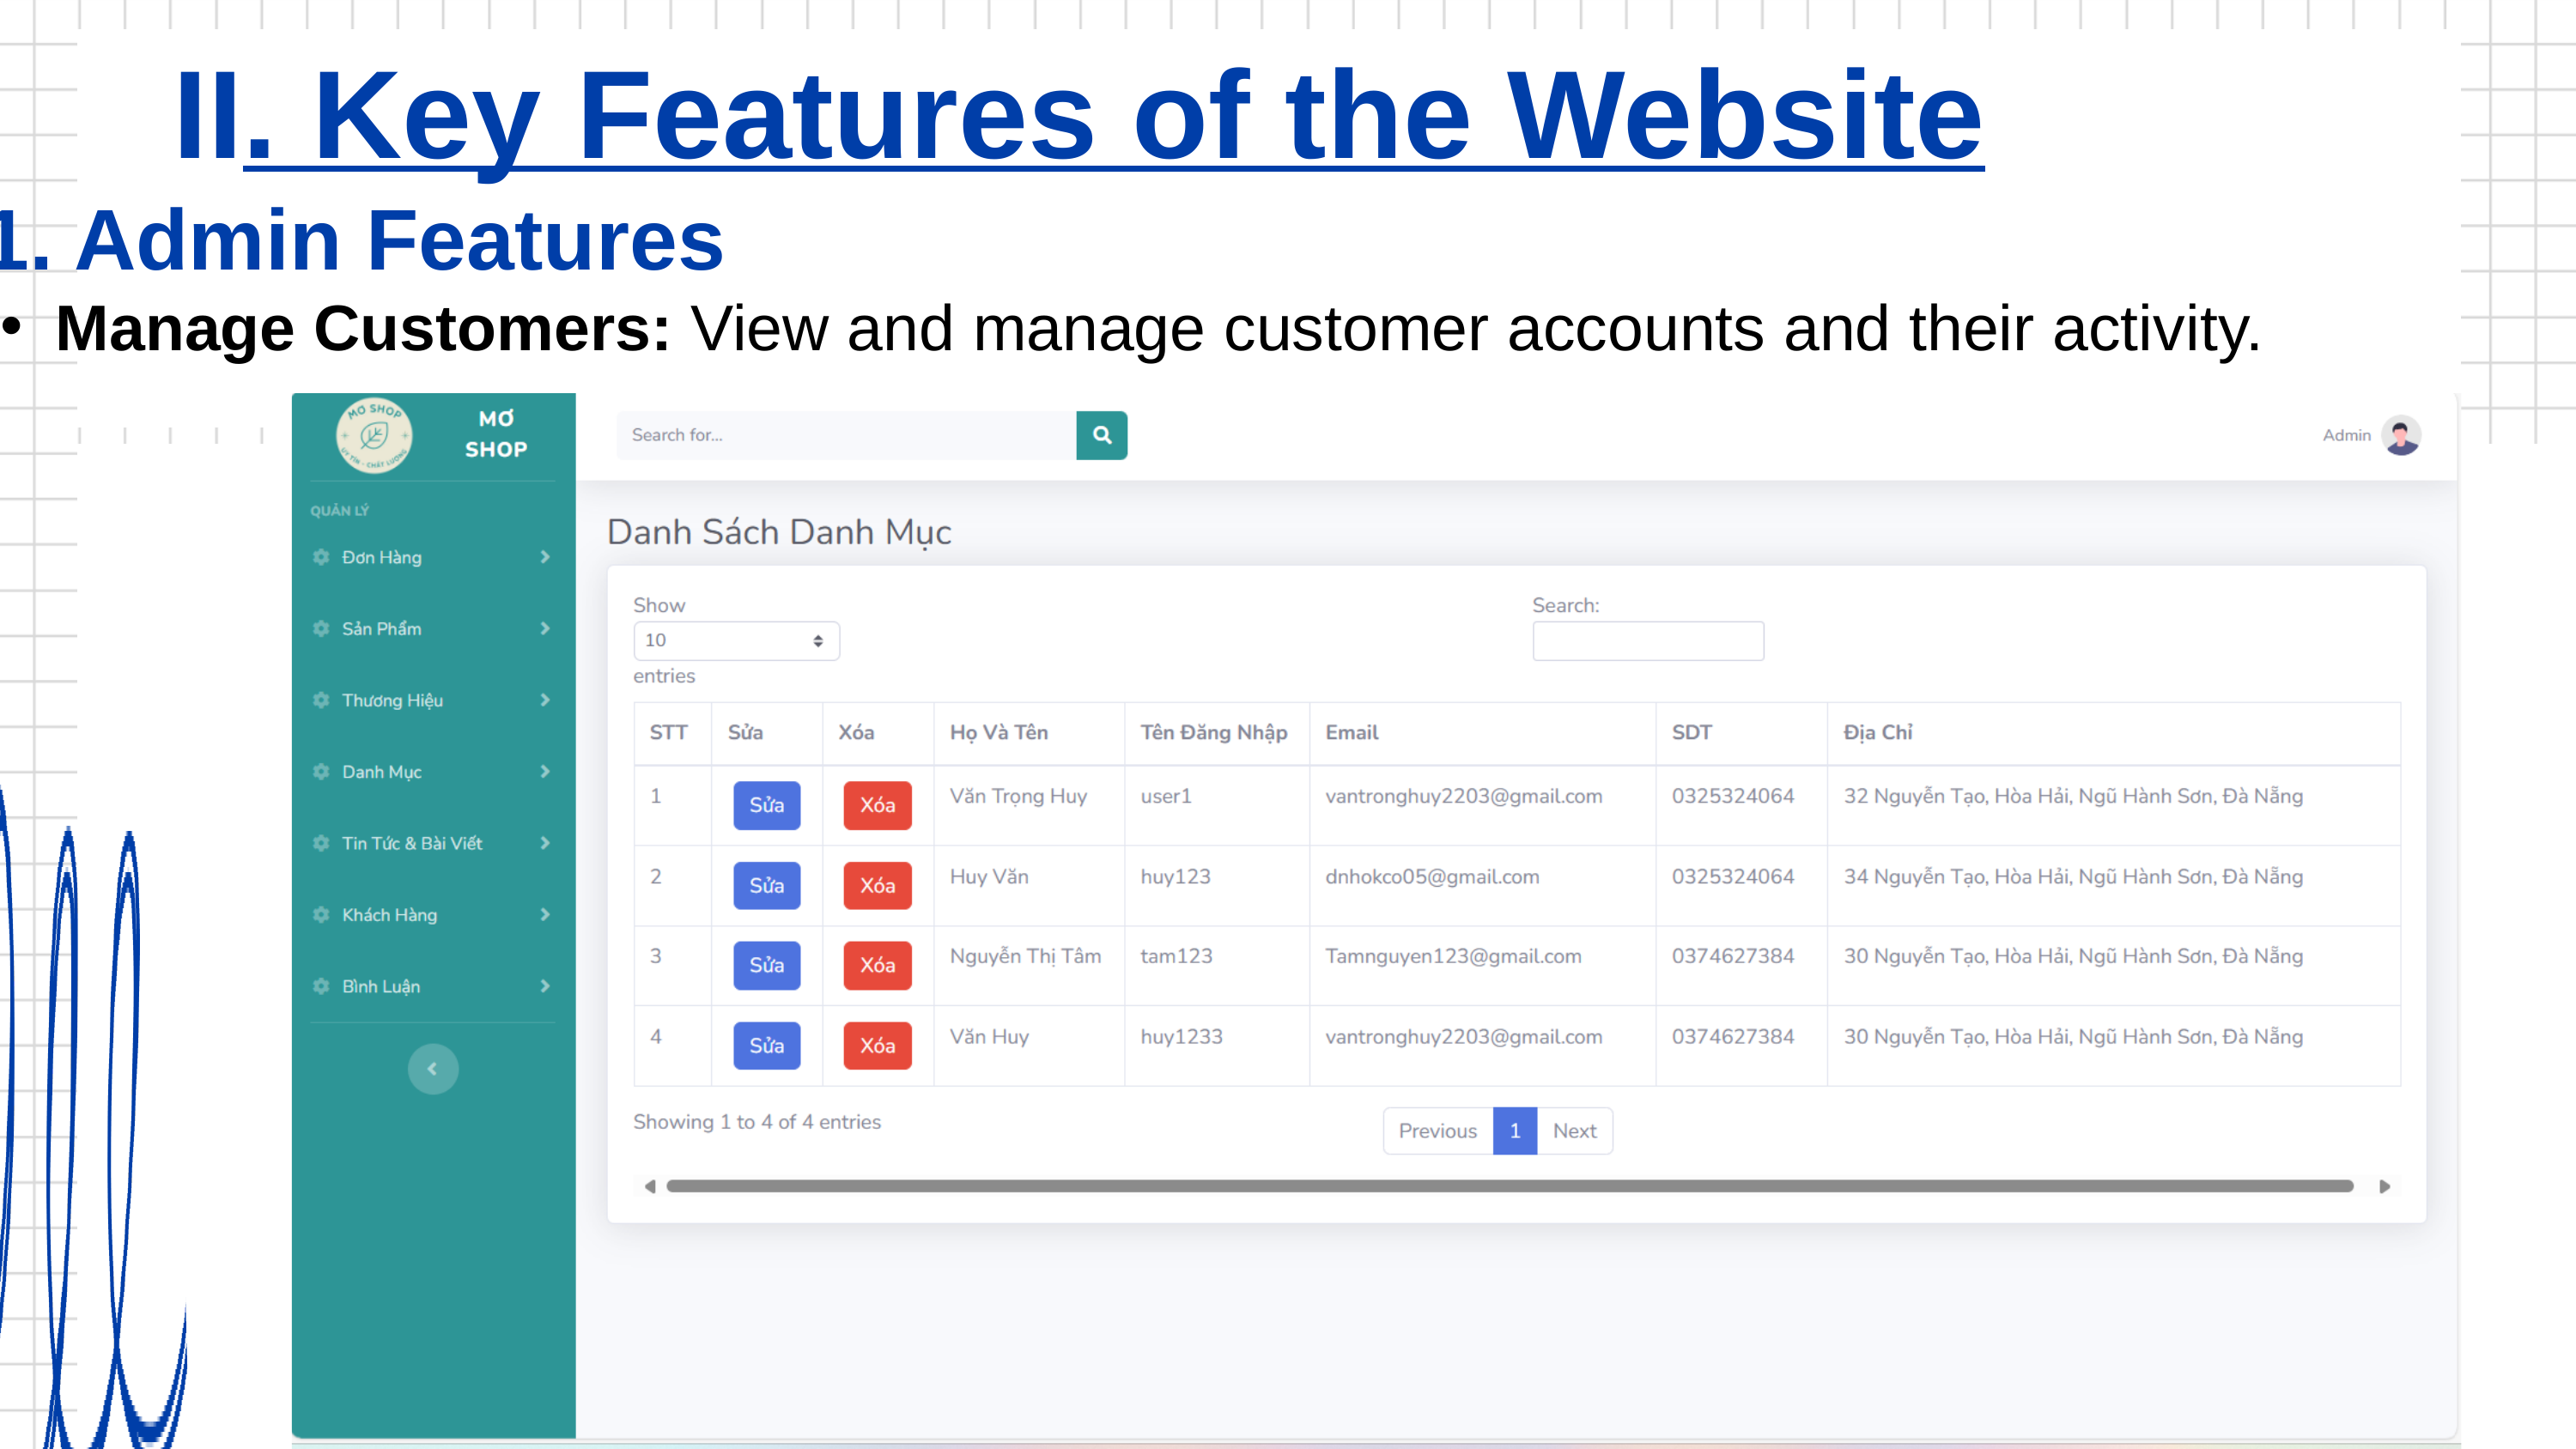

II. Key Features of the Website

1. Admin Features
Manage Customers: View and manage customer accounts and their activity.